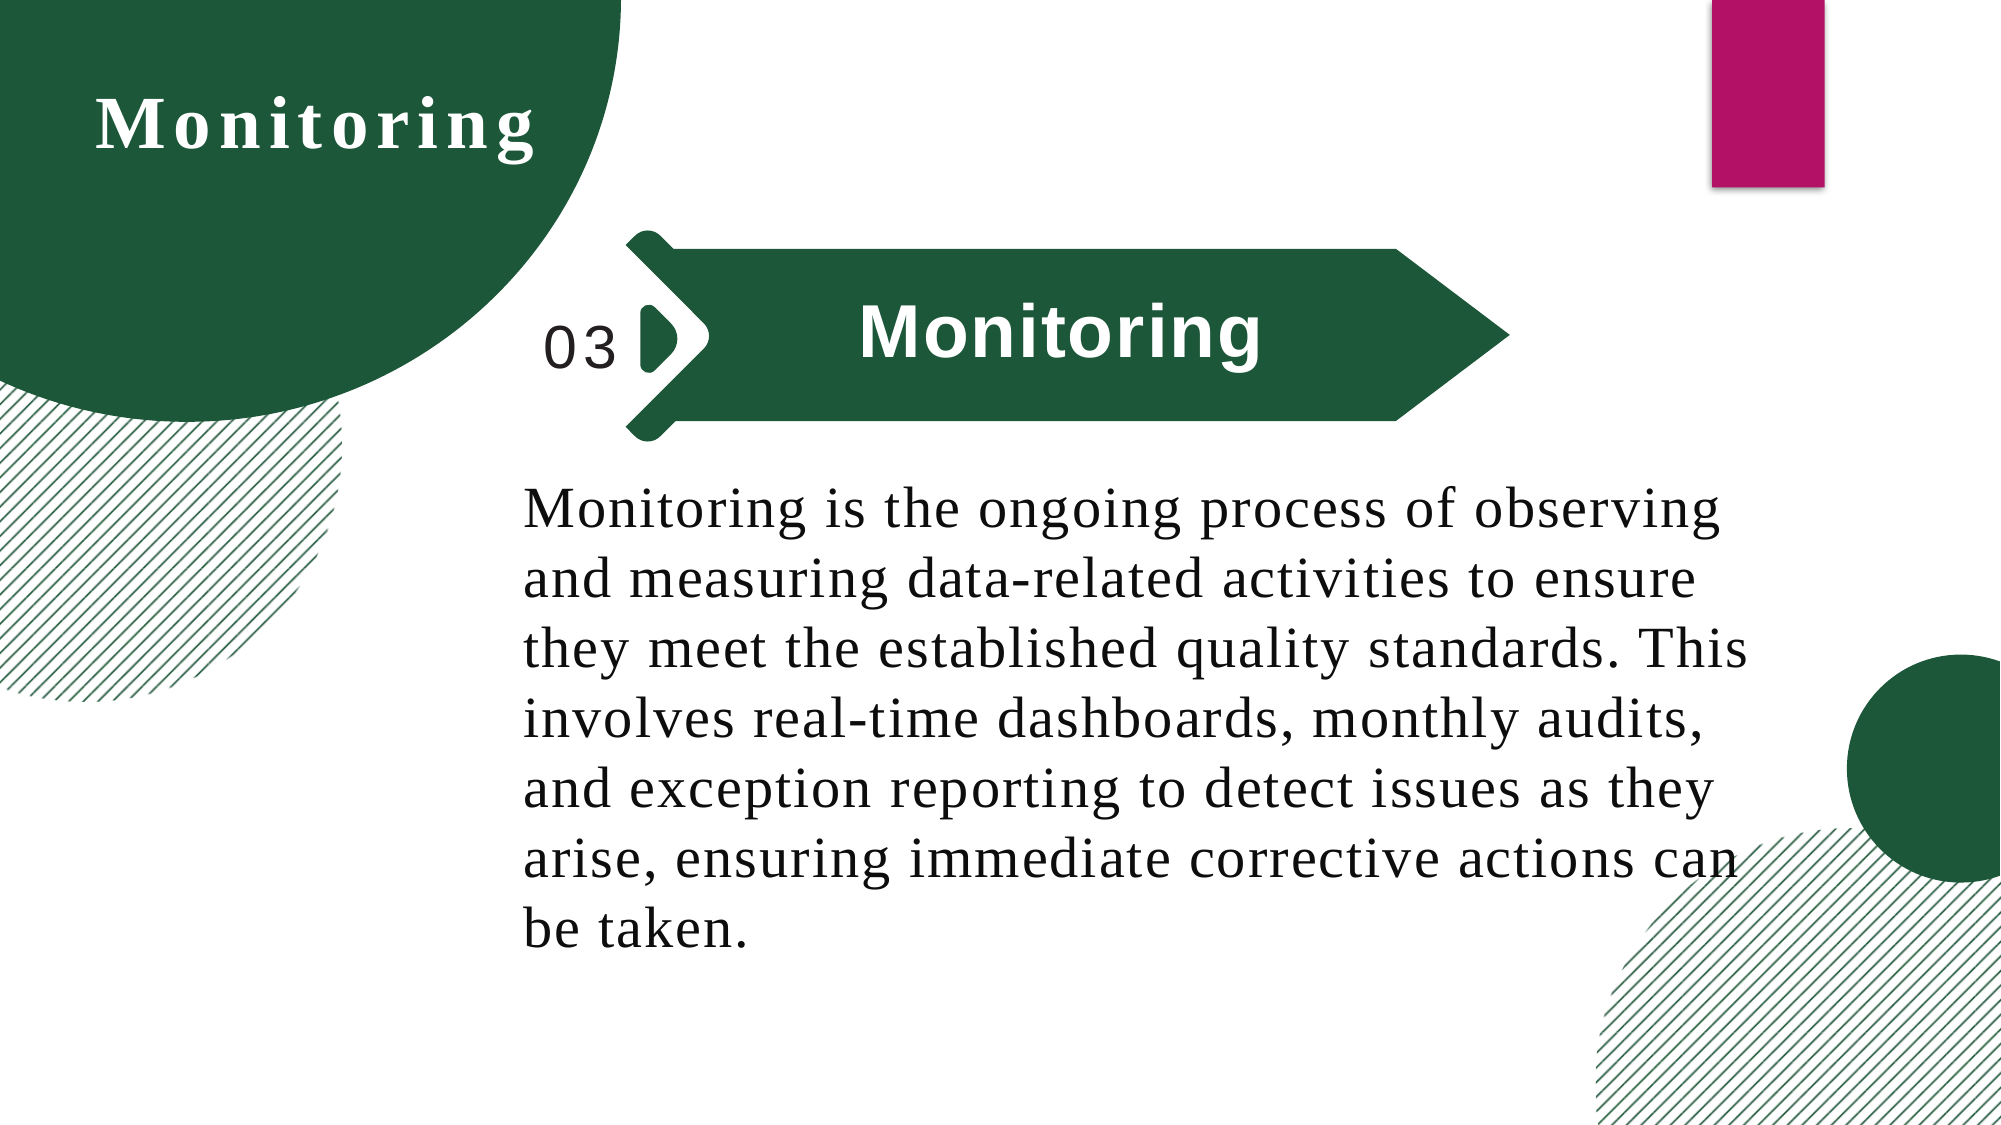

Monitoring

Monitoring
03

Monitoring is the ongoing process of observing and measuring data-related activities to ensure they meet the established quality standards. This involves real-time dashboards, monthly audits, and exception reporting to detect issues as they arise, ensuring immediate corrective actions can be taken.